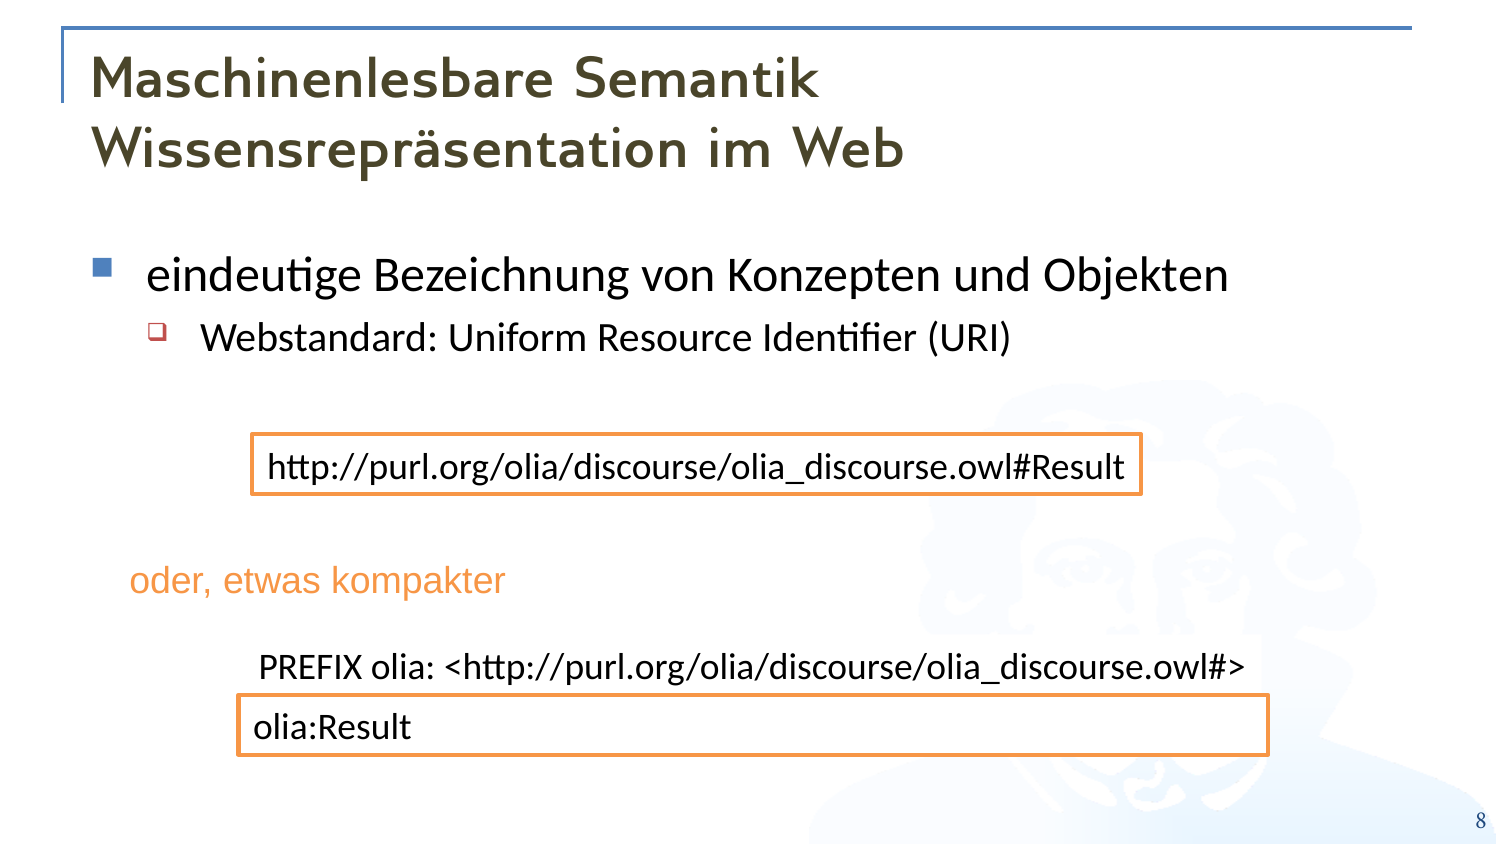

# Maschinenlesbare Semantik Wissensrepräsentation im Web
eindeutige Bezeichnung von Konzepten und Objekten
Webstandard: Uniform Resource Identifier (URI)
http://purl.org/olia/discourse/olia_discourse.owl#Result
oder, etwas kompakter
PREFIX olia: <http://purl.org/olia/discourse/olia_discourse.owl#>
olia:Result
8